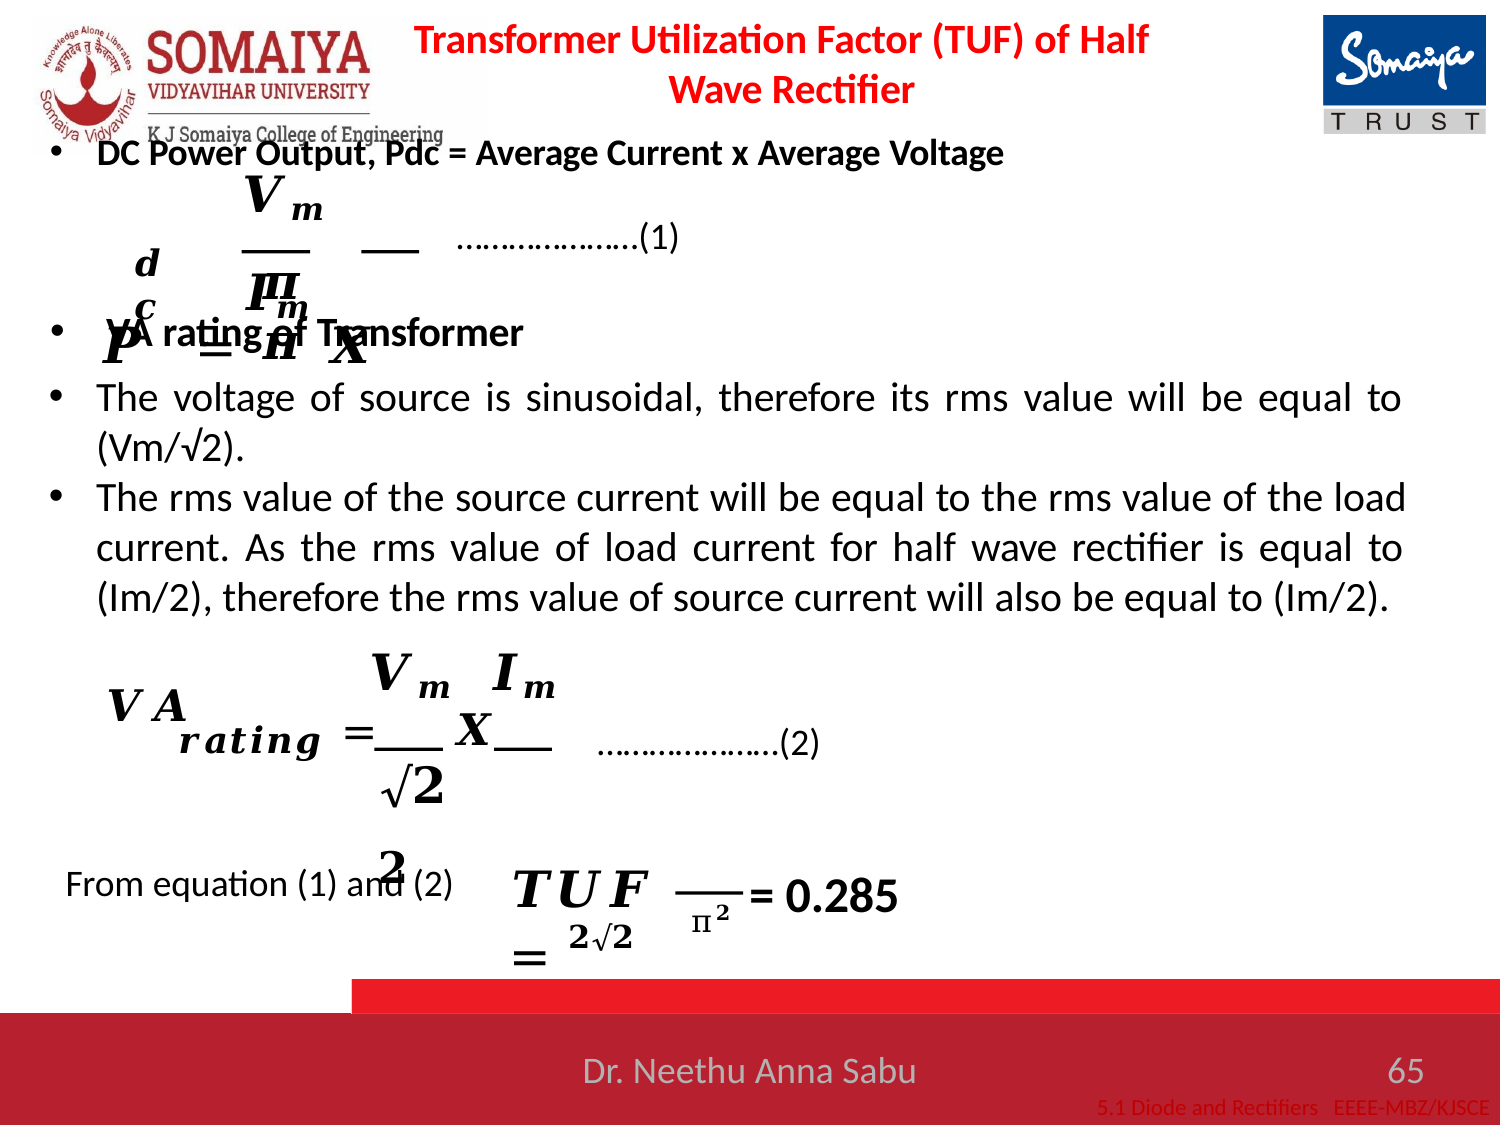

# Transformer Utilization Factor (TUF) of Half  Wave Rectifier
DC Power Output, Pdc = Average Current x Average Voltage
𝑽𝒎	𝑰𝒎
𝑷	=	𝑿
…………………(1)
𝒅𝒄
𝝅	𝝅

VA rating of Transformer
The voltage of source is sinusoidal, therefore its rms value will be equal to  (Vm/√2).
The rms value of the source current will be equal to the rms value of the load  current. As the rms value of load current for half wave rectifier is equal to  (Im/2), therefore the rms value of source current will also be equal to (Im/2).
𝑽𝑨	𝑽𝒎	𝑰𝒎
𝒓𝒂𝒕𝒊𝒏𝒈 =	𝑿
√𝟐	𝟐
…………………(2)

𝑻𝑼𝑭 = 𝟐√𝟐
π𝟐  = 0.285
From equation (1) and (2)

Dr. Neethu Anna Sabu
65
5.1 Diode and Rectifiers EEEE-MBZ/KJSCE